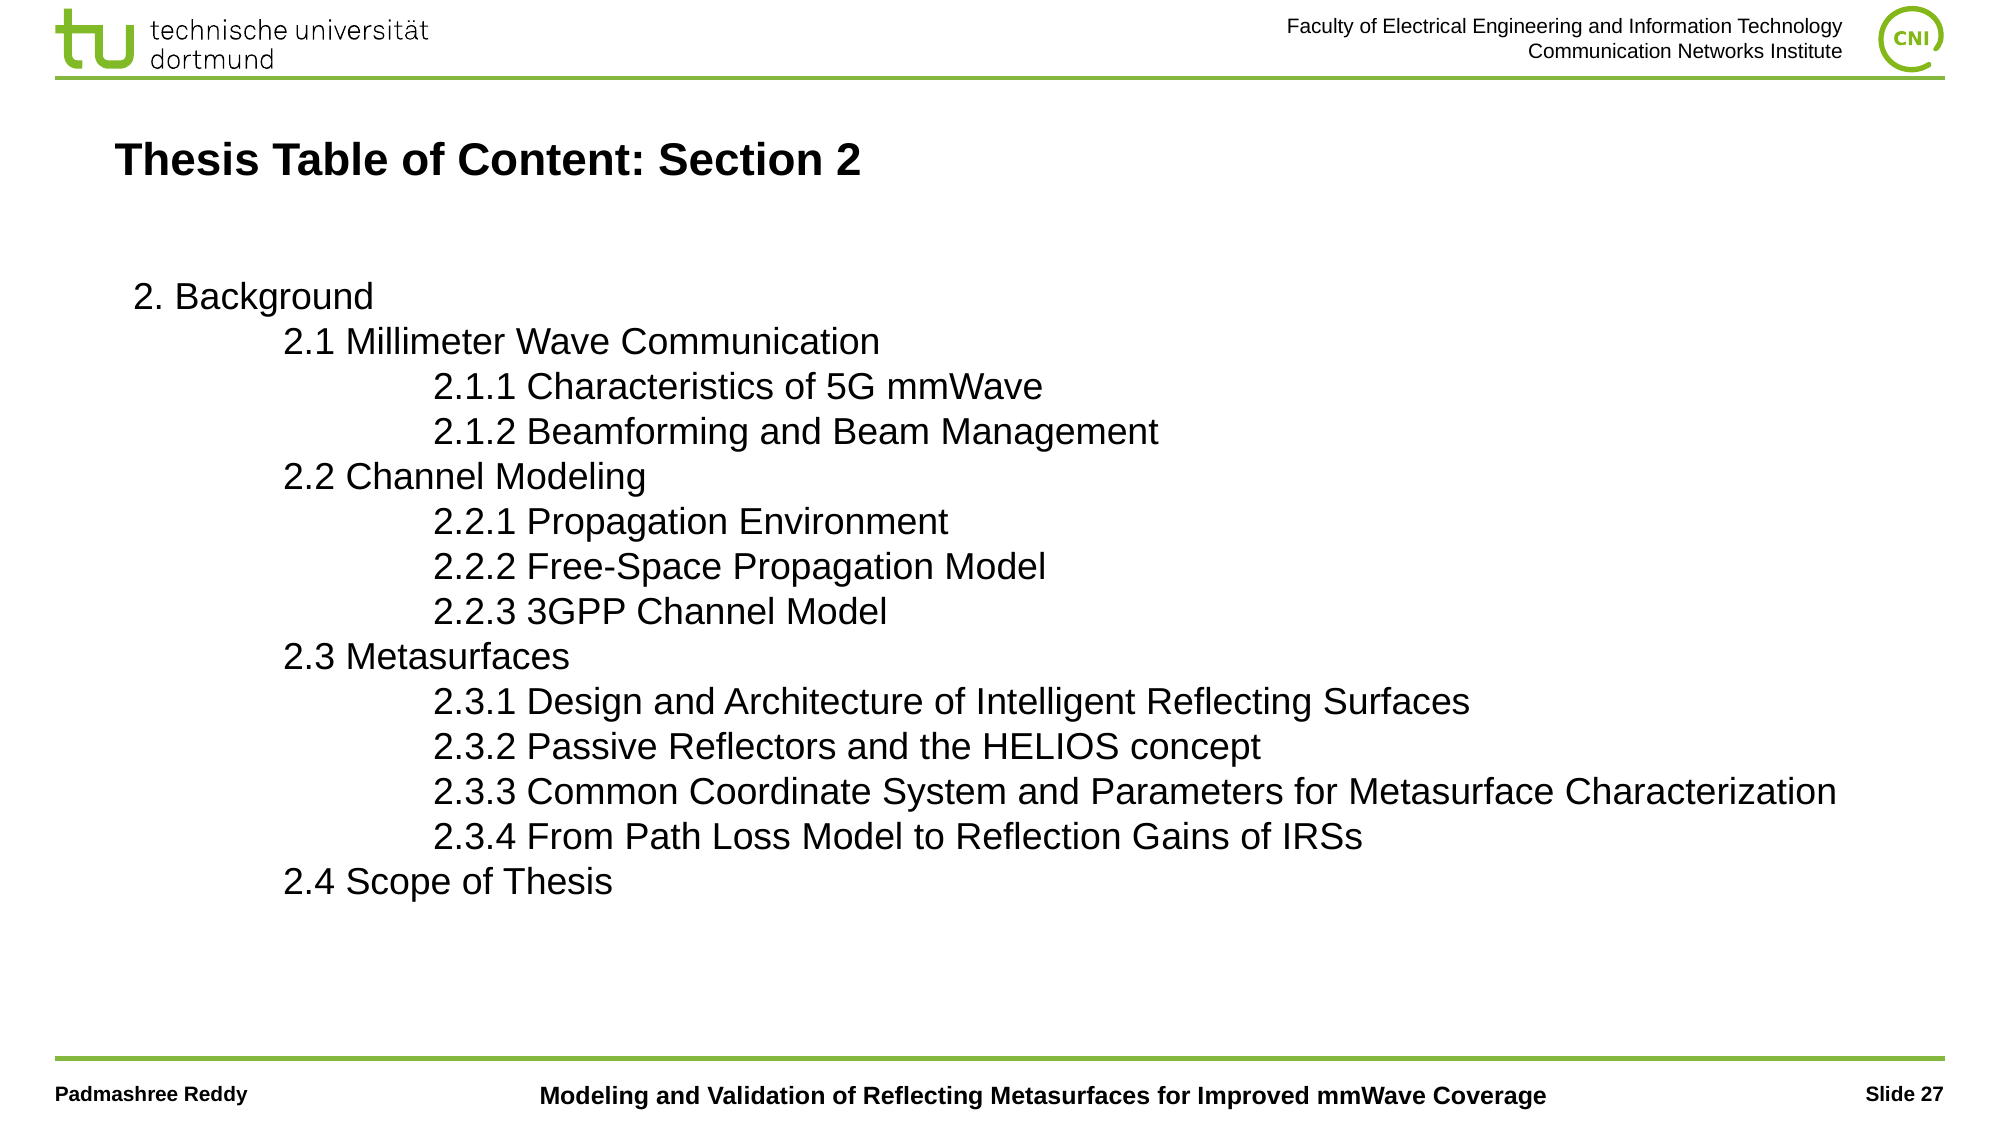

# Thesis Table of Content: Section 2
2. Background
	2.1 Millimeter Wave Communication
		2.1.1 Characteristics of 5G mmWave
		2.1.2 Beamforming and Beam Management
	2.2 Channel Modeling
		2.2.1 Propagation Environment
		2.2.2 Free-Space Propagation Model
		2.2.3 3GPP Channel Model
	2.3 Metasurfaces
		2.3.1 Design and Architecture of Intelligent Reflecting Surfaces
		2.3.2 Passive Reflectors and the HELIOS concept
		2.3.3 Common Coordinate System and Parameters for Metasurface Characterization
		2.3.4 From Path Loss Model to Reflection Gains of IRSs
	2.4 Scope of Thesis